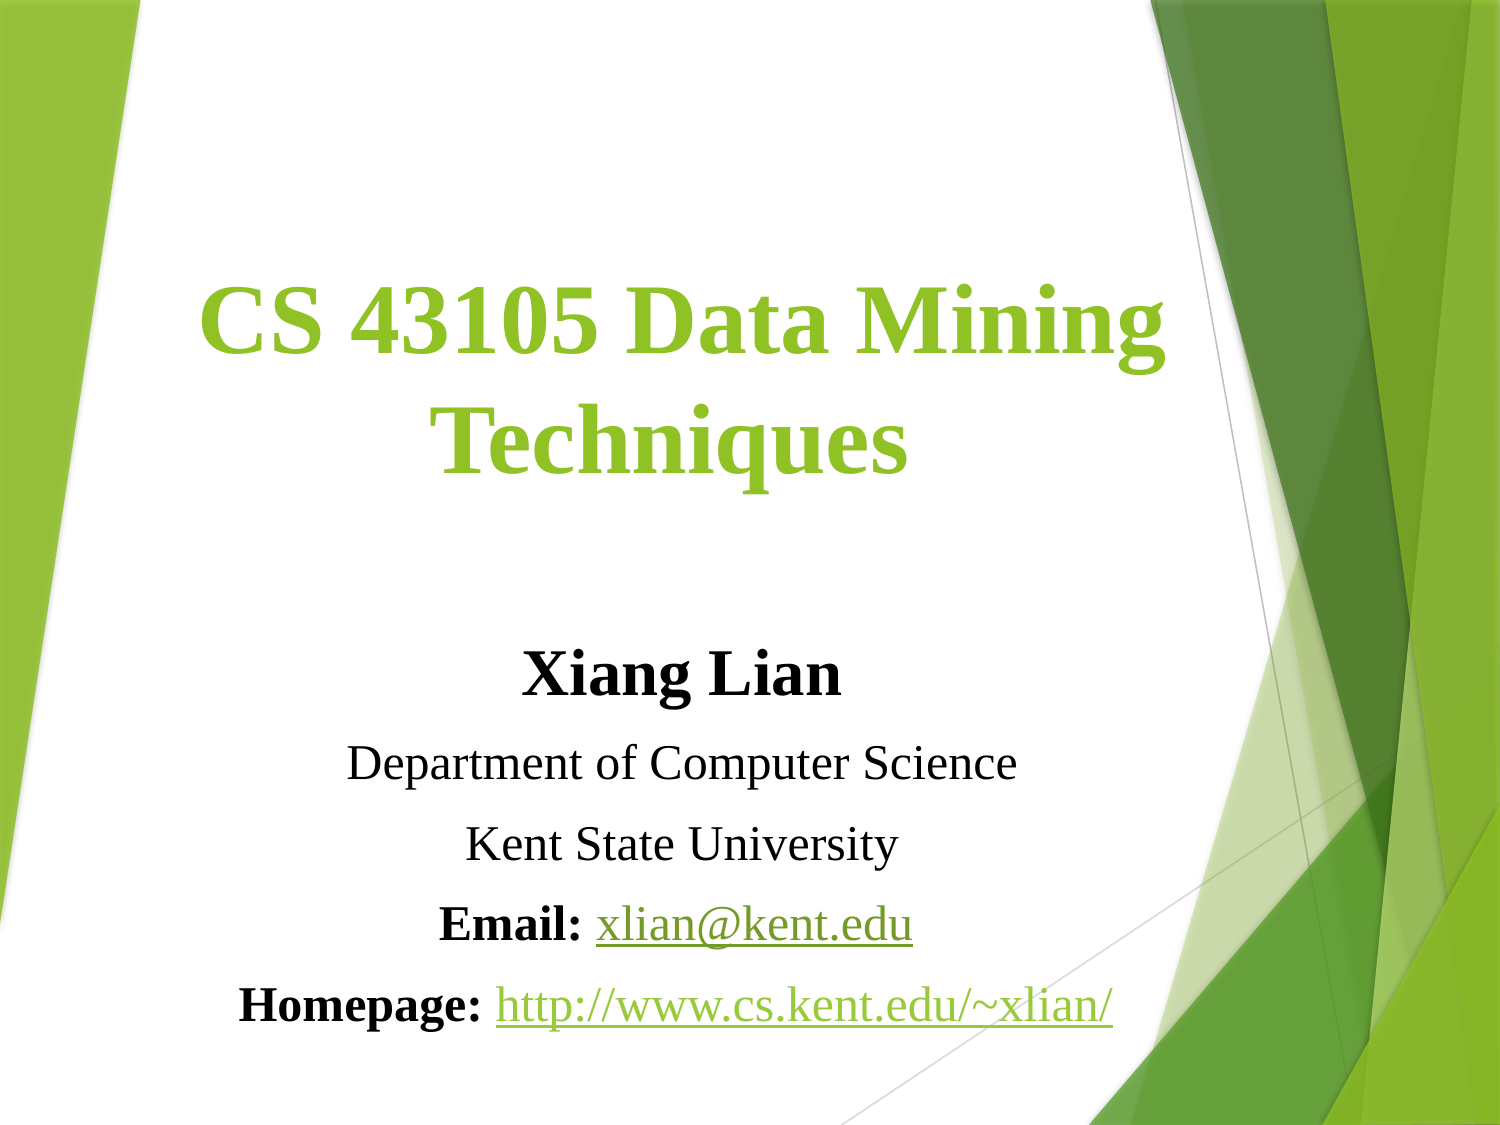

# CS 43105 Data Mining Techniques
Xiang Lian
Department of Computer Science
Kent State University
Email: xlian@kent.edu
Homepage: http://www.cs.kent.edu/~xlian/